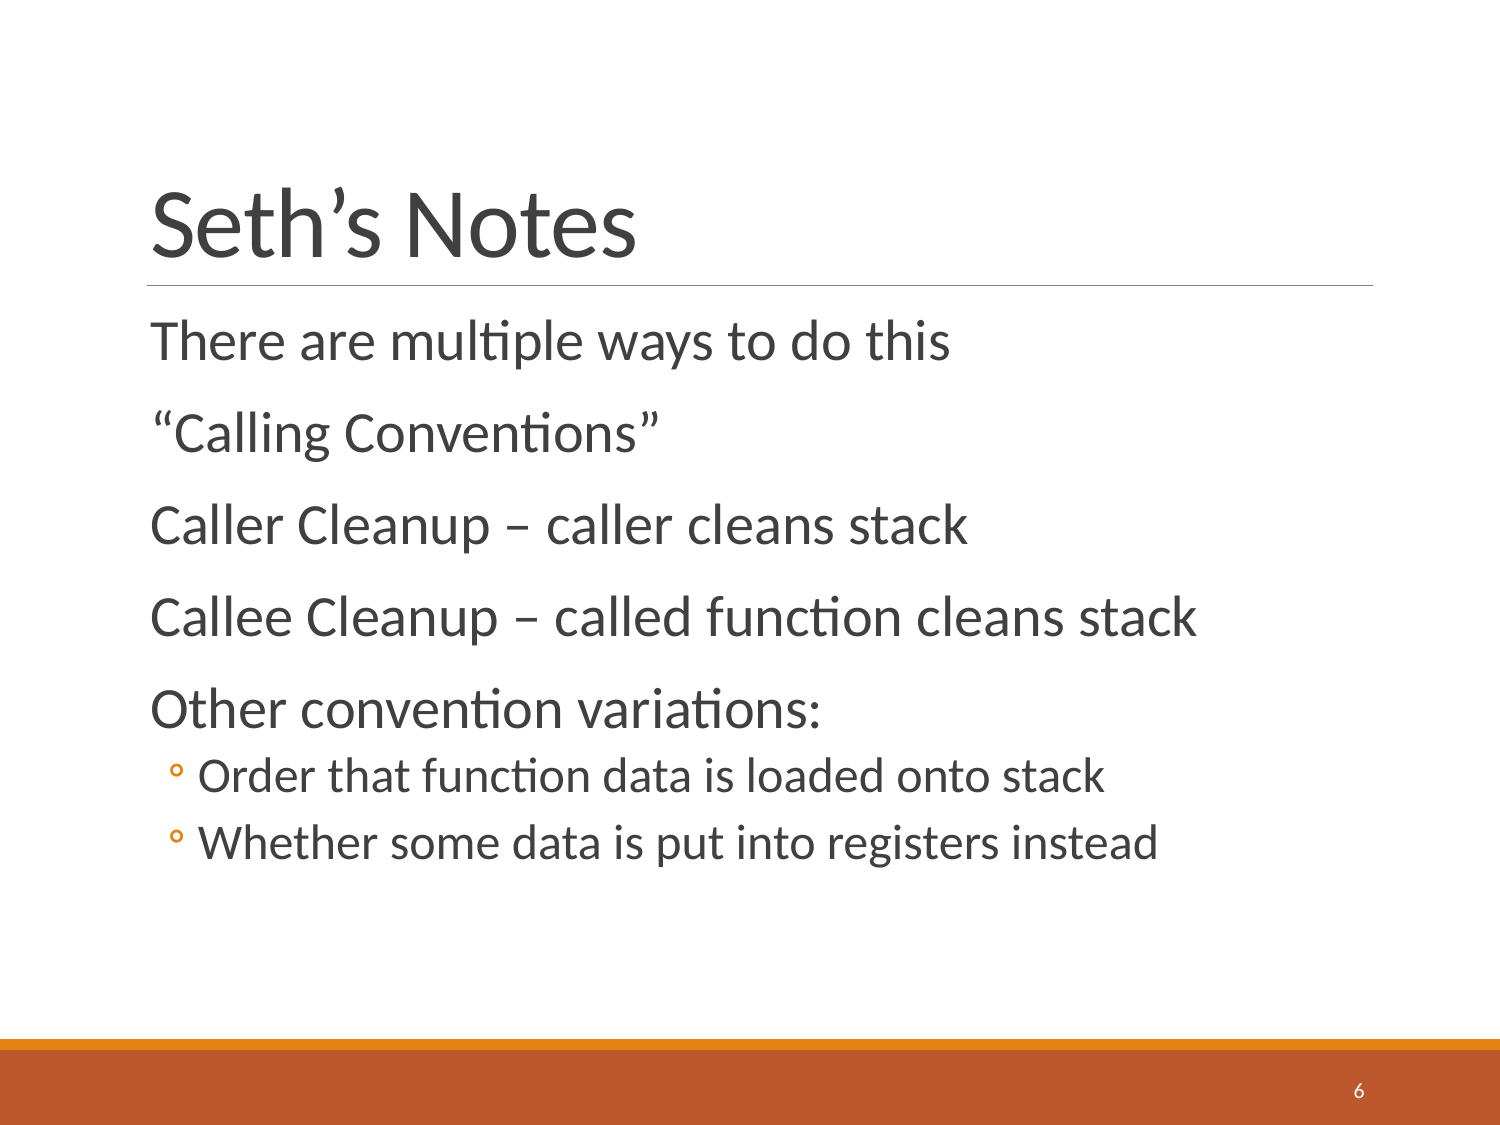

# Seth’s Notes
There are multiple ways to do this
“Calling Conventions”
Caller Cleanup – caller cleans stack
Callee Cleanup – called function cleans stack
Other convention variations:
Order that function data is loaded onto stack
Whether some data is put into registers instead
6